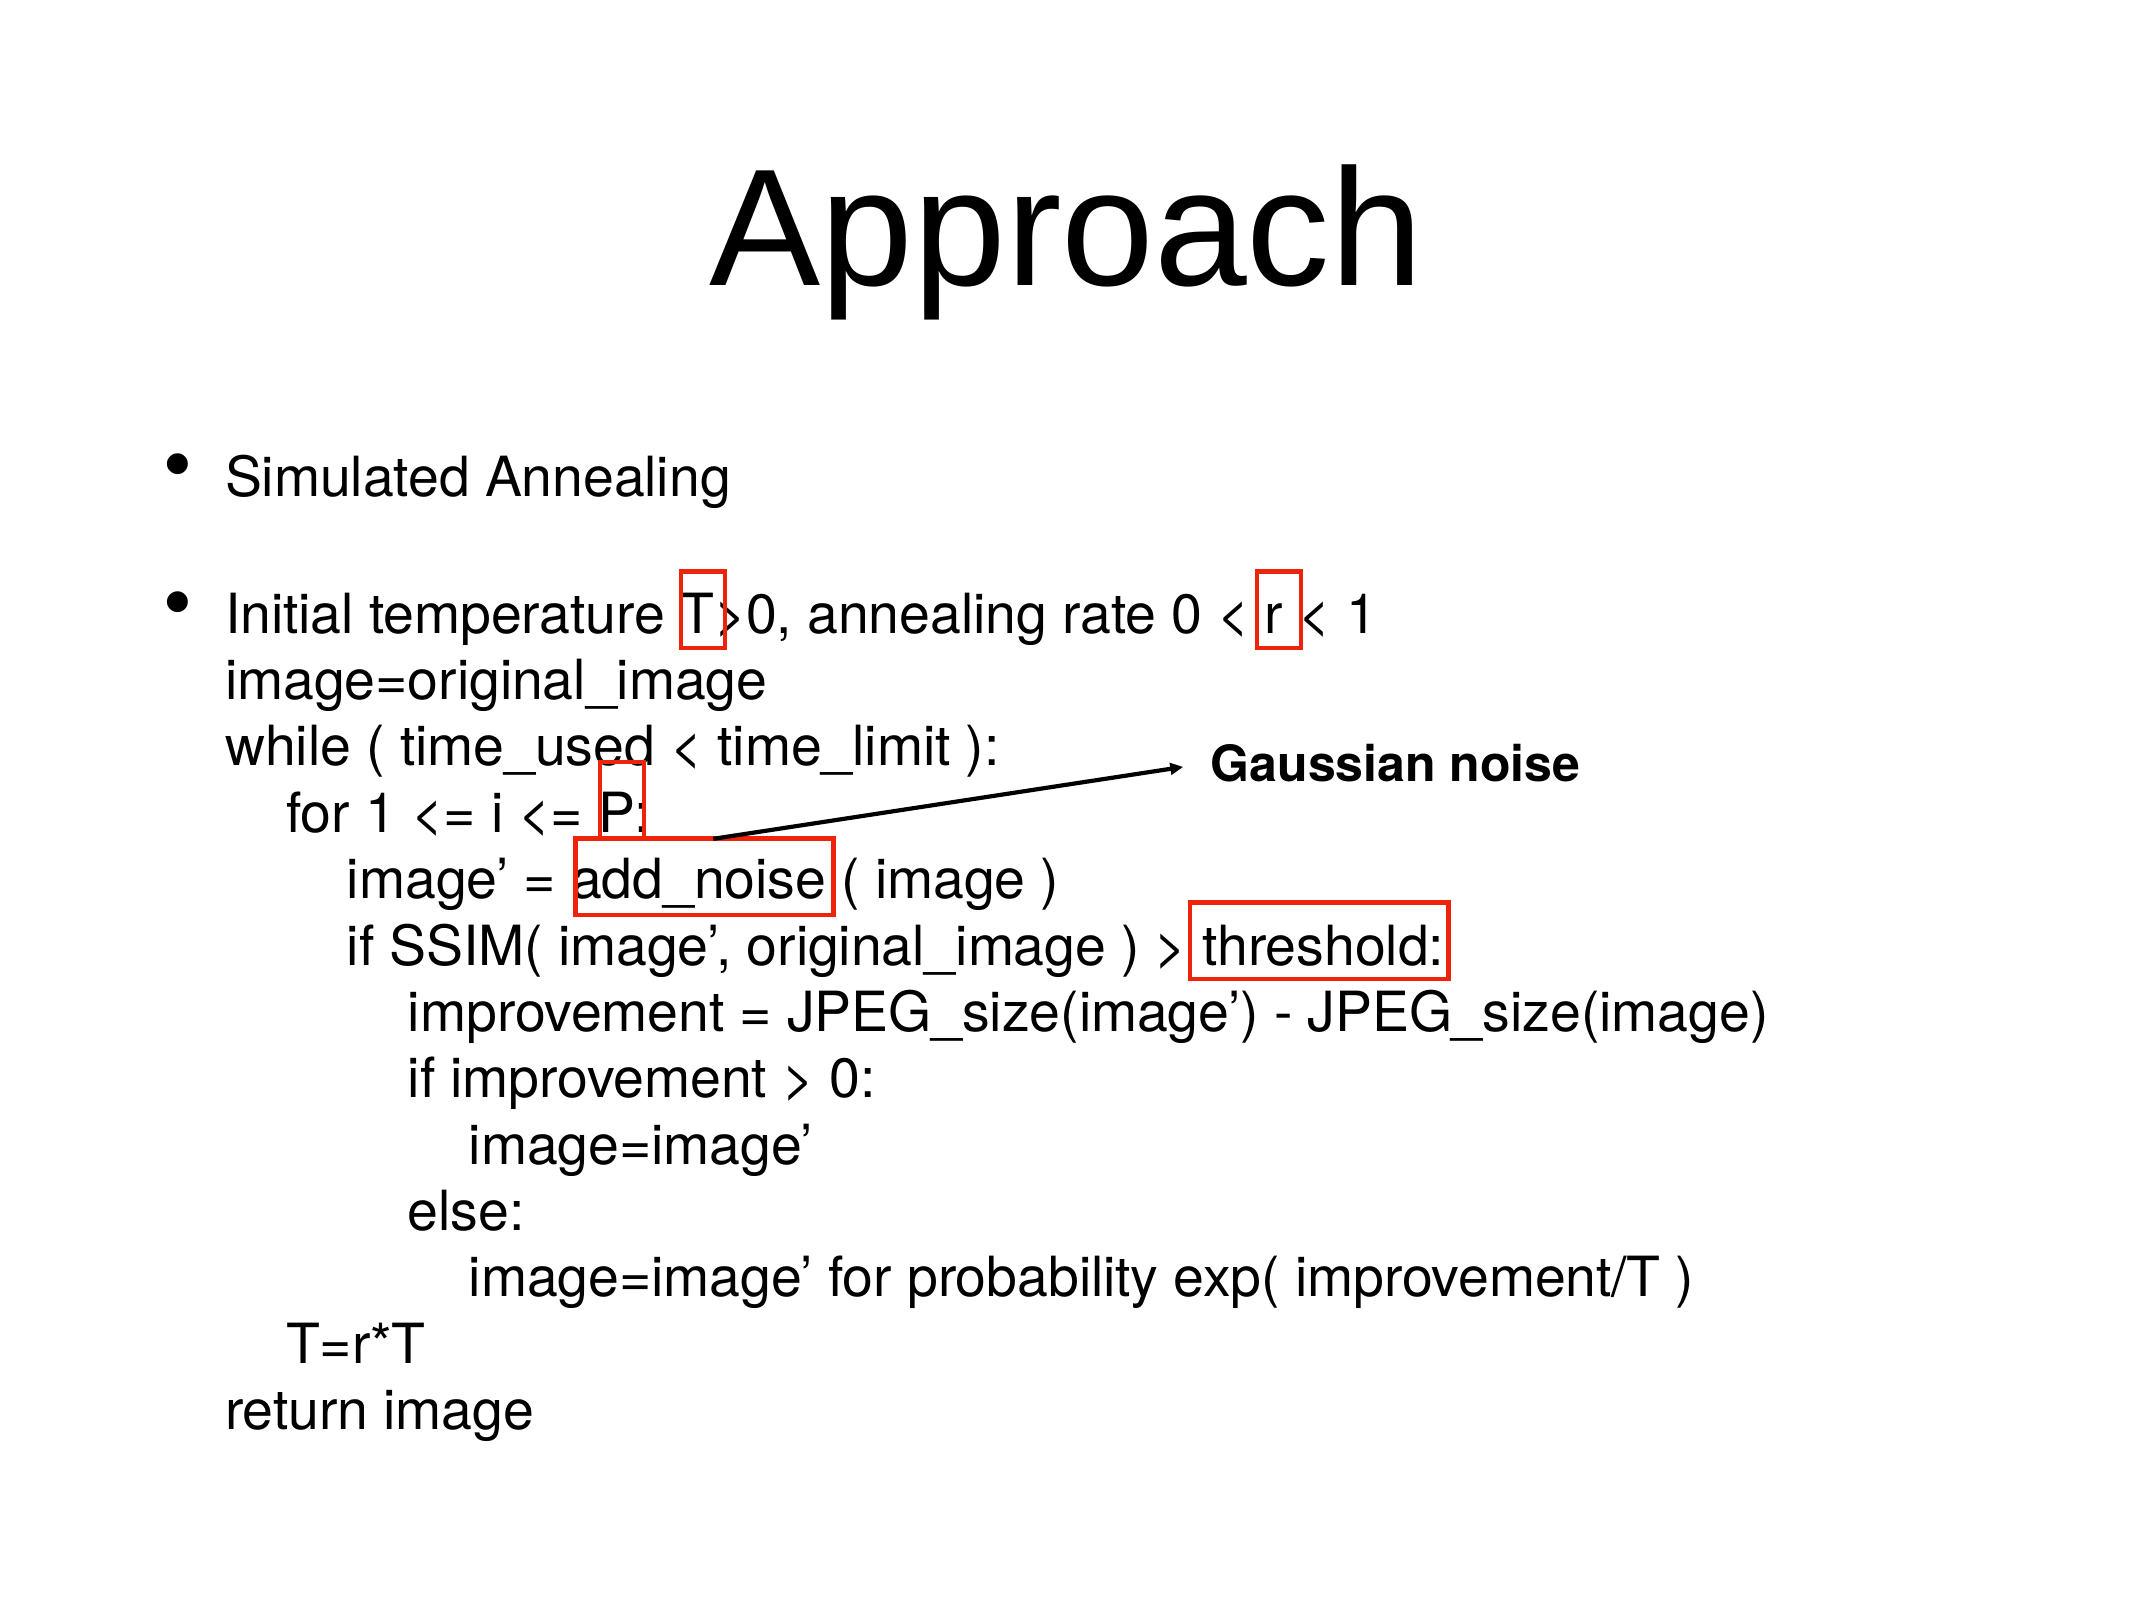

# Approach
Simulated Annealing
Initial temperature T>0, annealing rate 0 < r < 1
image=original_image
while ( time_used < time_limit ):
    for 1 <= i <= P:
        image’ = add_noise ( image )
        if SSIM( image’, original_image ) > threshold:
            improvement = JPEG_size(image’) - JPEG_size(image)
            if improvement > 0:
                image=image’
            else:
                image=image’ for probability exp( improvement/T )
    T=r*T
return image

Gaussian noise